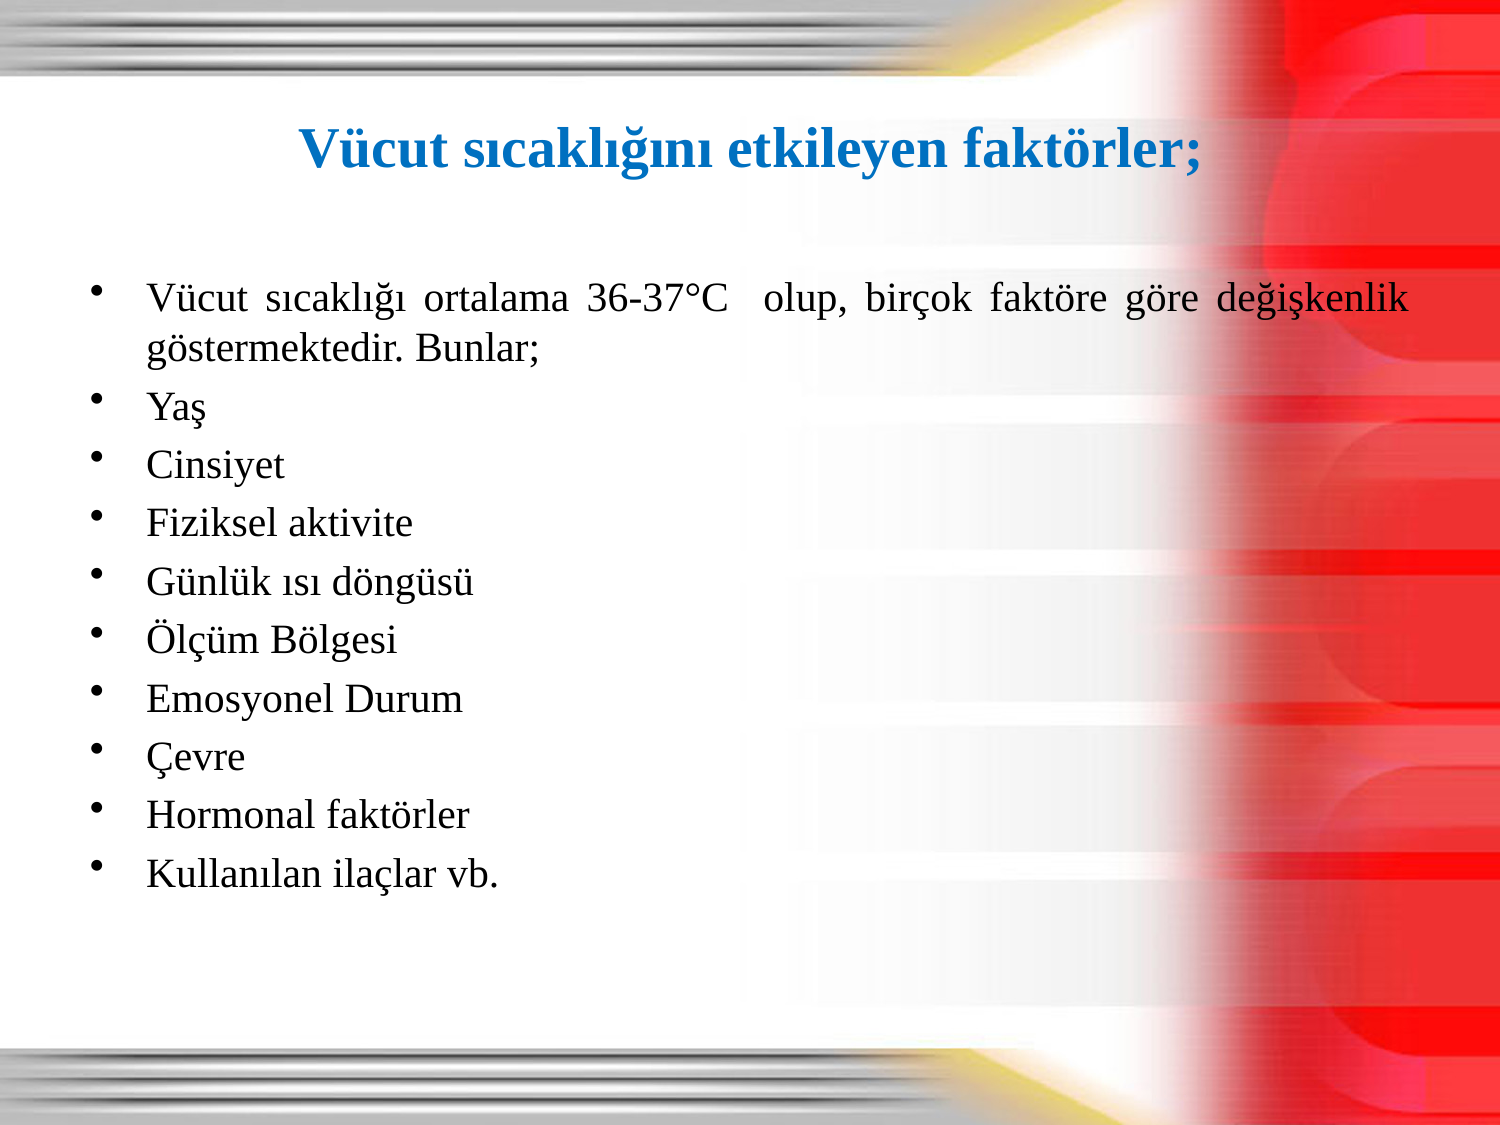

# Vücut sıcaklığını etkileyen faktörler;
Vücut sıcaklığı ortalama 36-37°C  olup, birçok faktöre göre değişkenlik göstermektedir. Bunlar;
Yaş
Cinsiyet
Fiziksel aktivite
Günlük ısı döngüsü
Ölçüm Bölgesi
Emosyonel Durum
Çevre
Hormonal faktörler
Kullanılan ilaçlar vb.